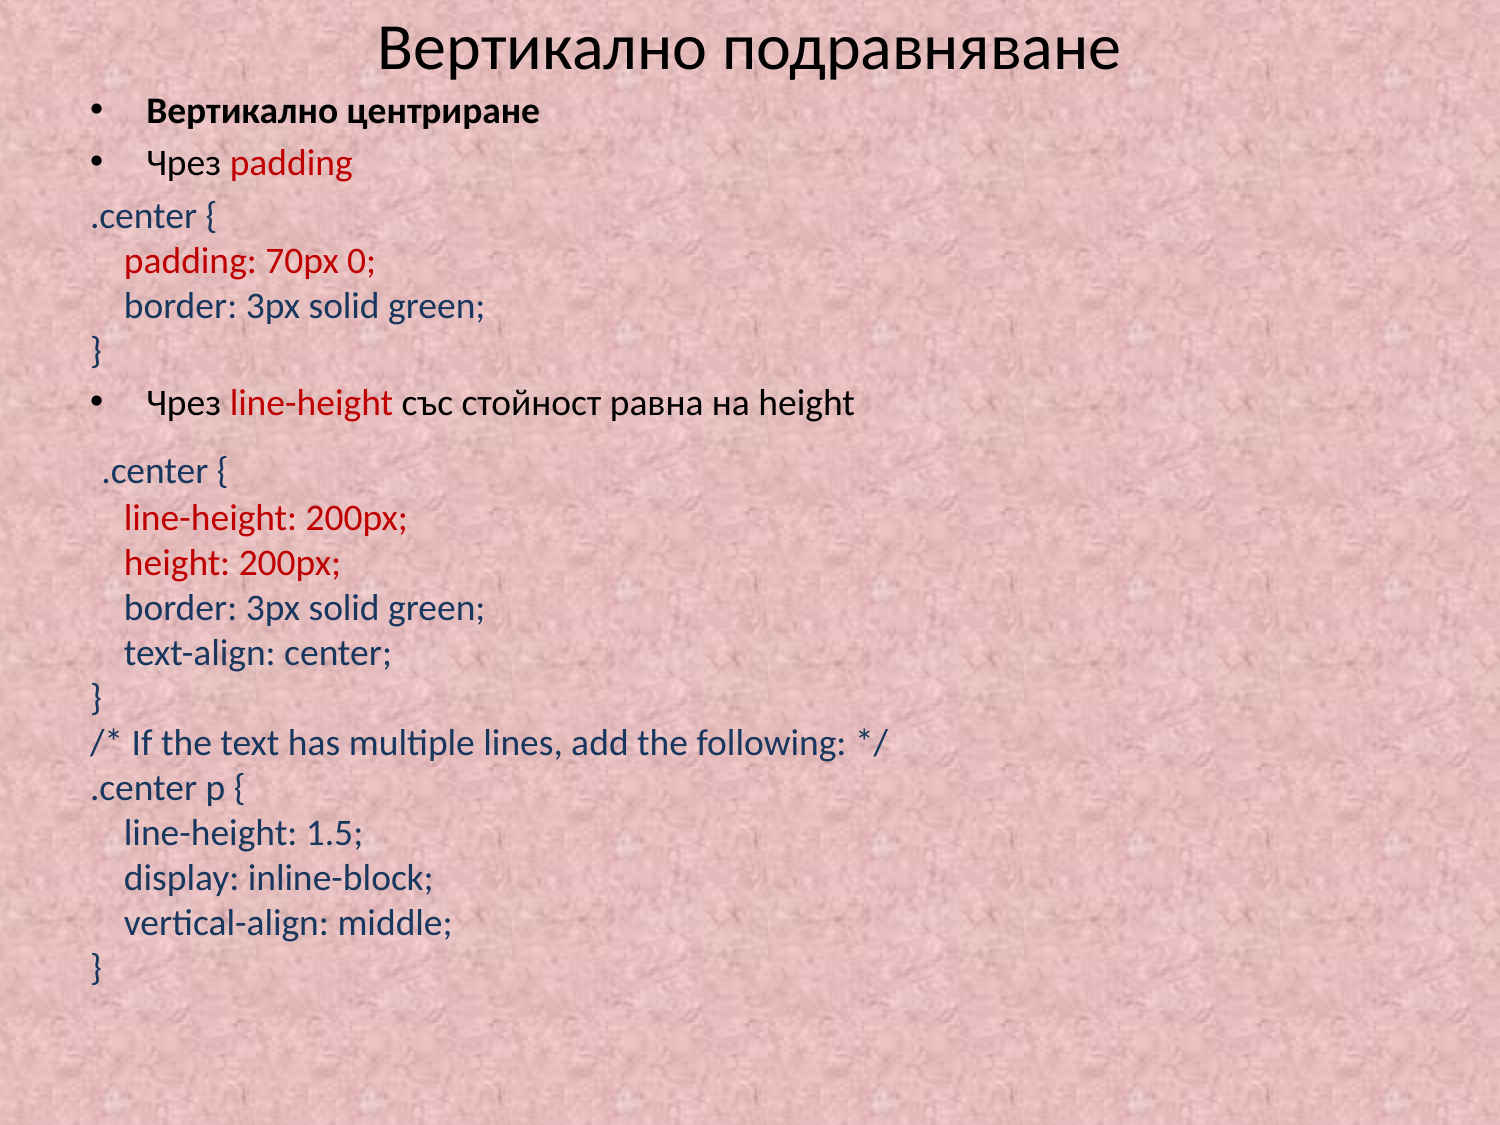

# Вертикално подравняване
Вертикално центриране
Чрез padding
.center {
    padding: 70px 0;
    border: 3px solid green;
}
Чрез line-height със стойност равна на height
 .center {
    line-height: 200px;
    height: 200px;
    border: 3px solid green;
    text-align: center;
}
/* If the text has multiple lines, add the following: */
.center p {
    line-height: 1.5;
    display: inline-block;
    vertical-align: middle;
}